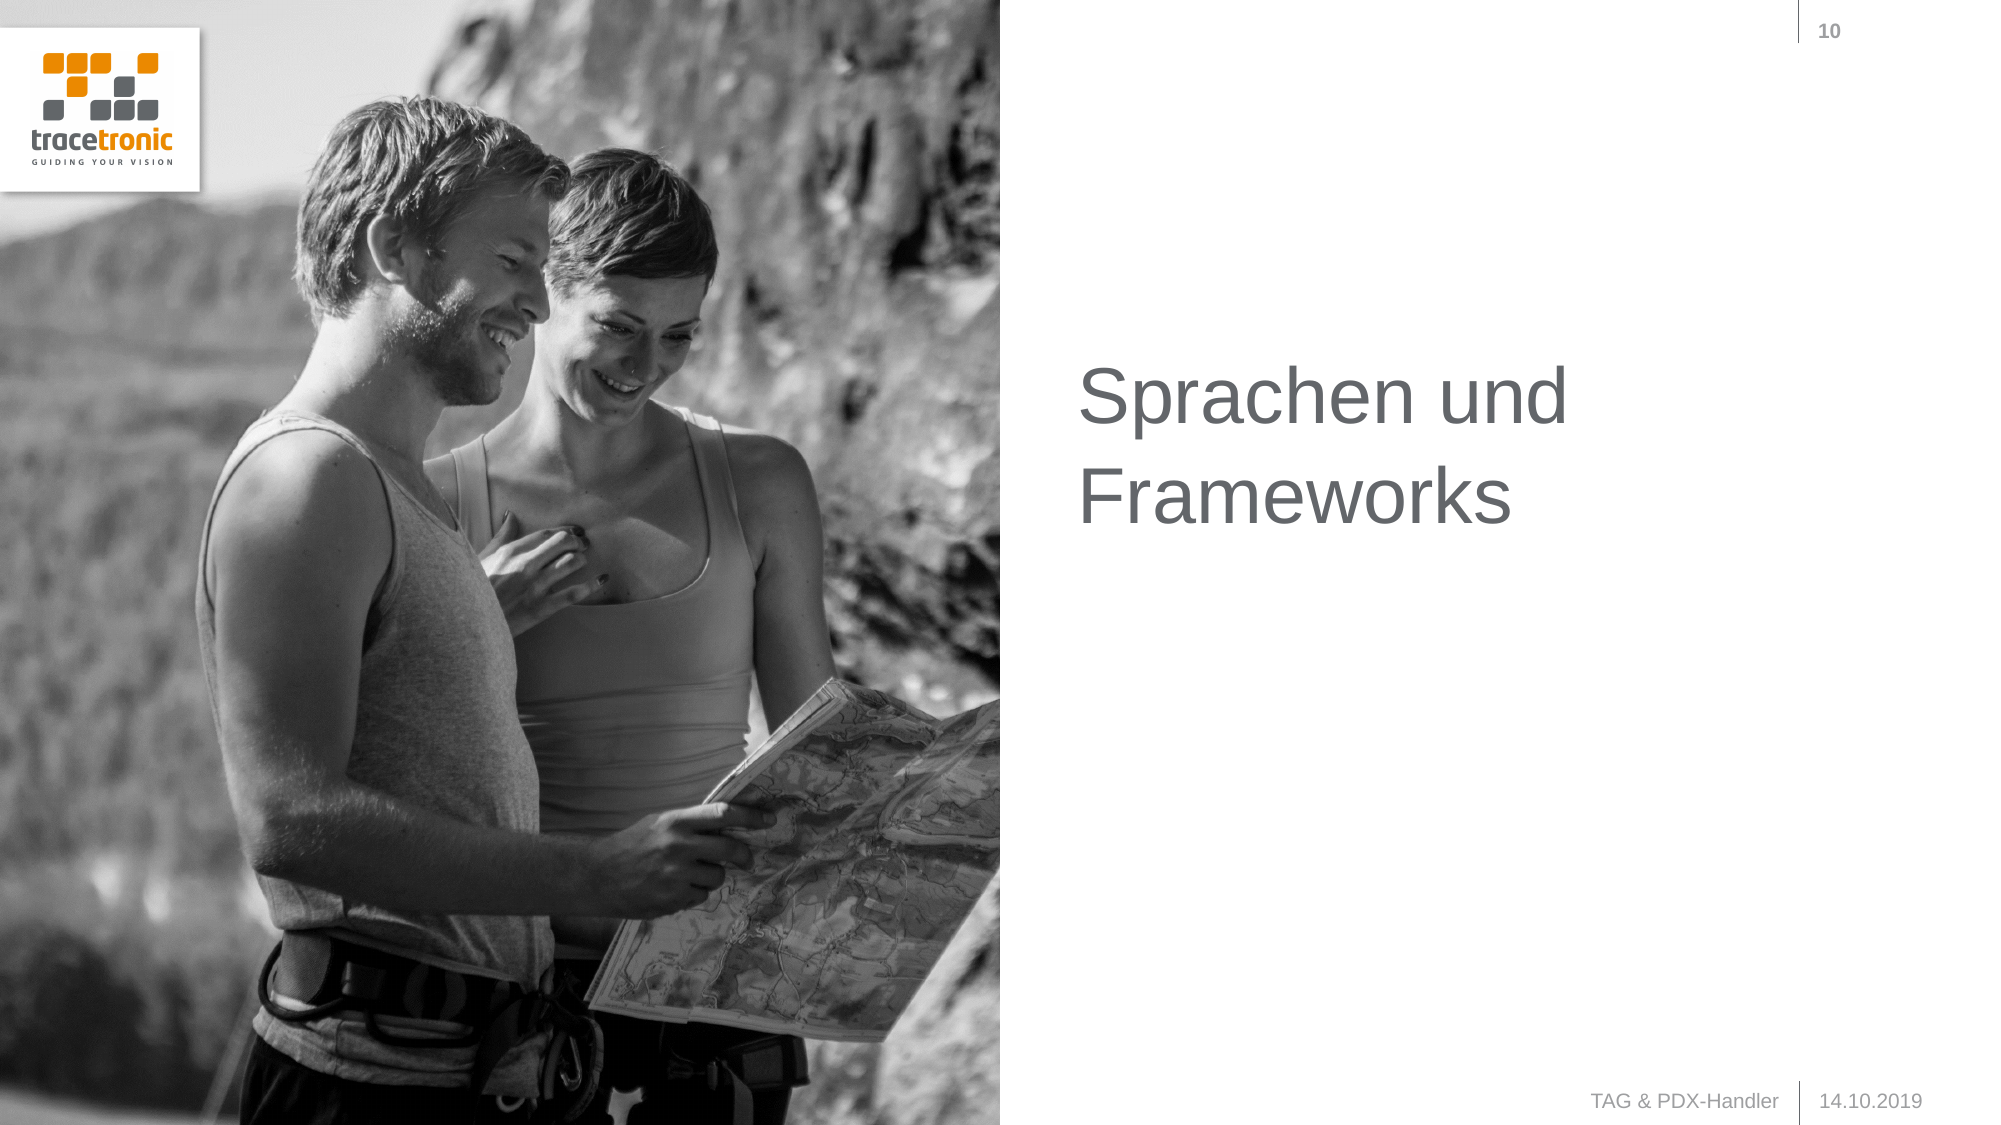

10
# Sprachen und Frameworks

TAG & PDX-Handler
14.10.2019